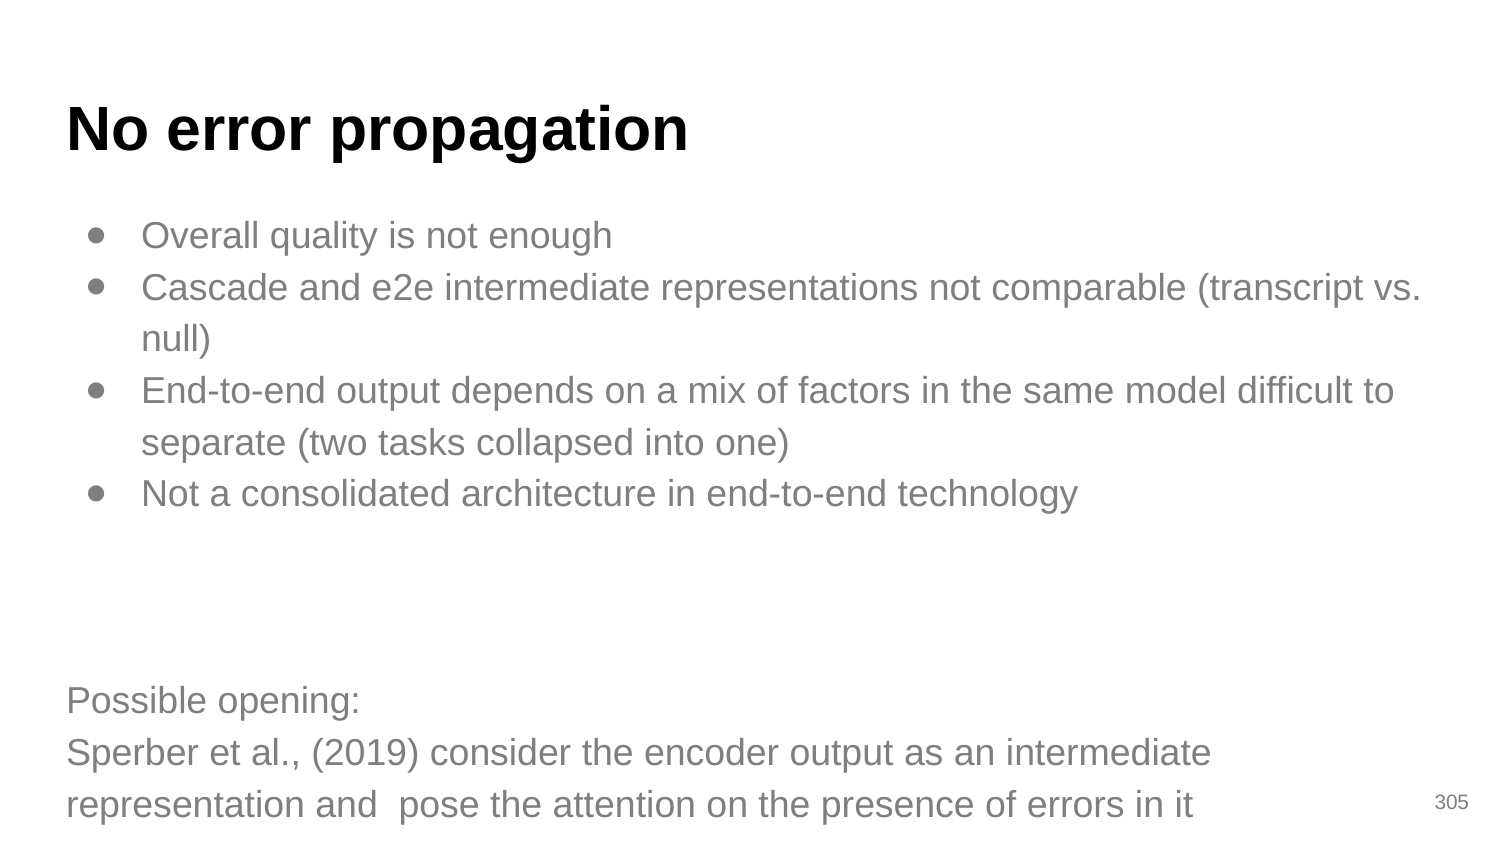

# No error propagation
Overall quality is not enough
Cascade and e2e intermediate representations not comparable (transcript vs. null)
End-to-end output depends on a mix of factors in the same model difficult to separate (two tasks collapsed into one)
Not a consolidated architecture in end-to-end technology

Possible opening:
Sperber et al., (2019) consider the encoder output as an intermediate representation and  pose the attention on the presence of errors in it

305